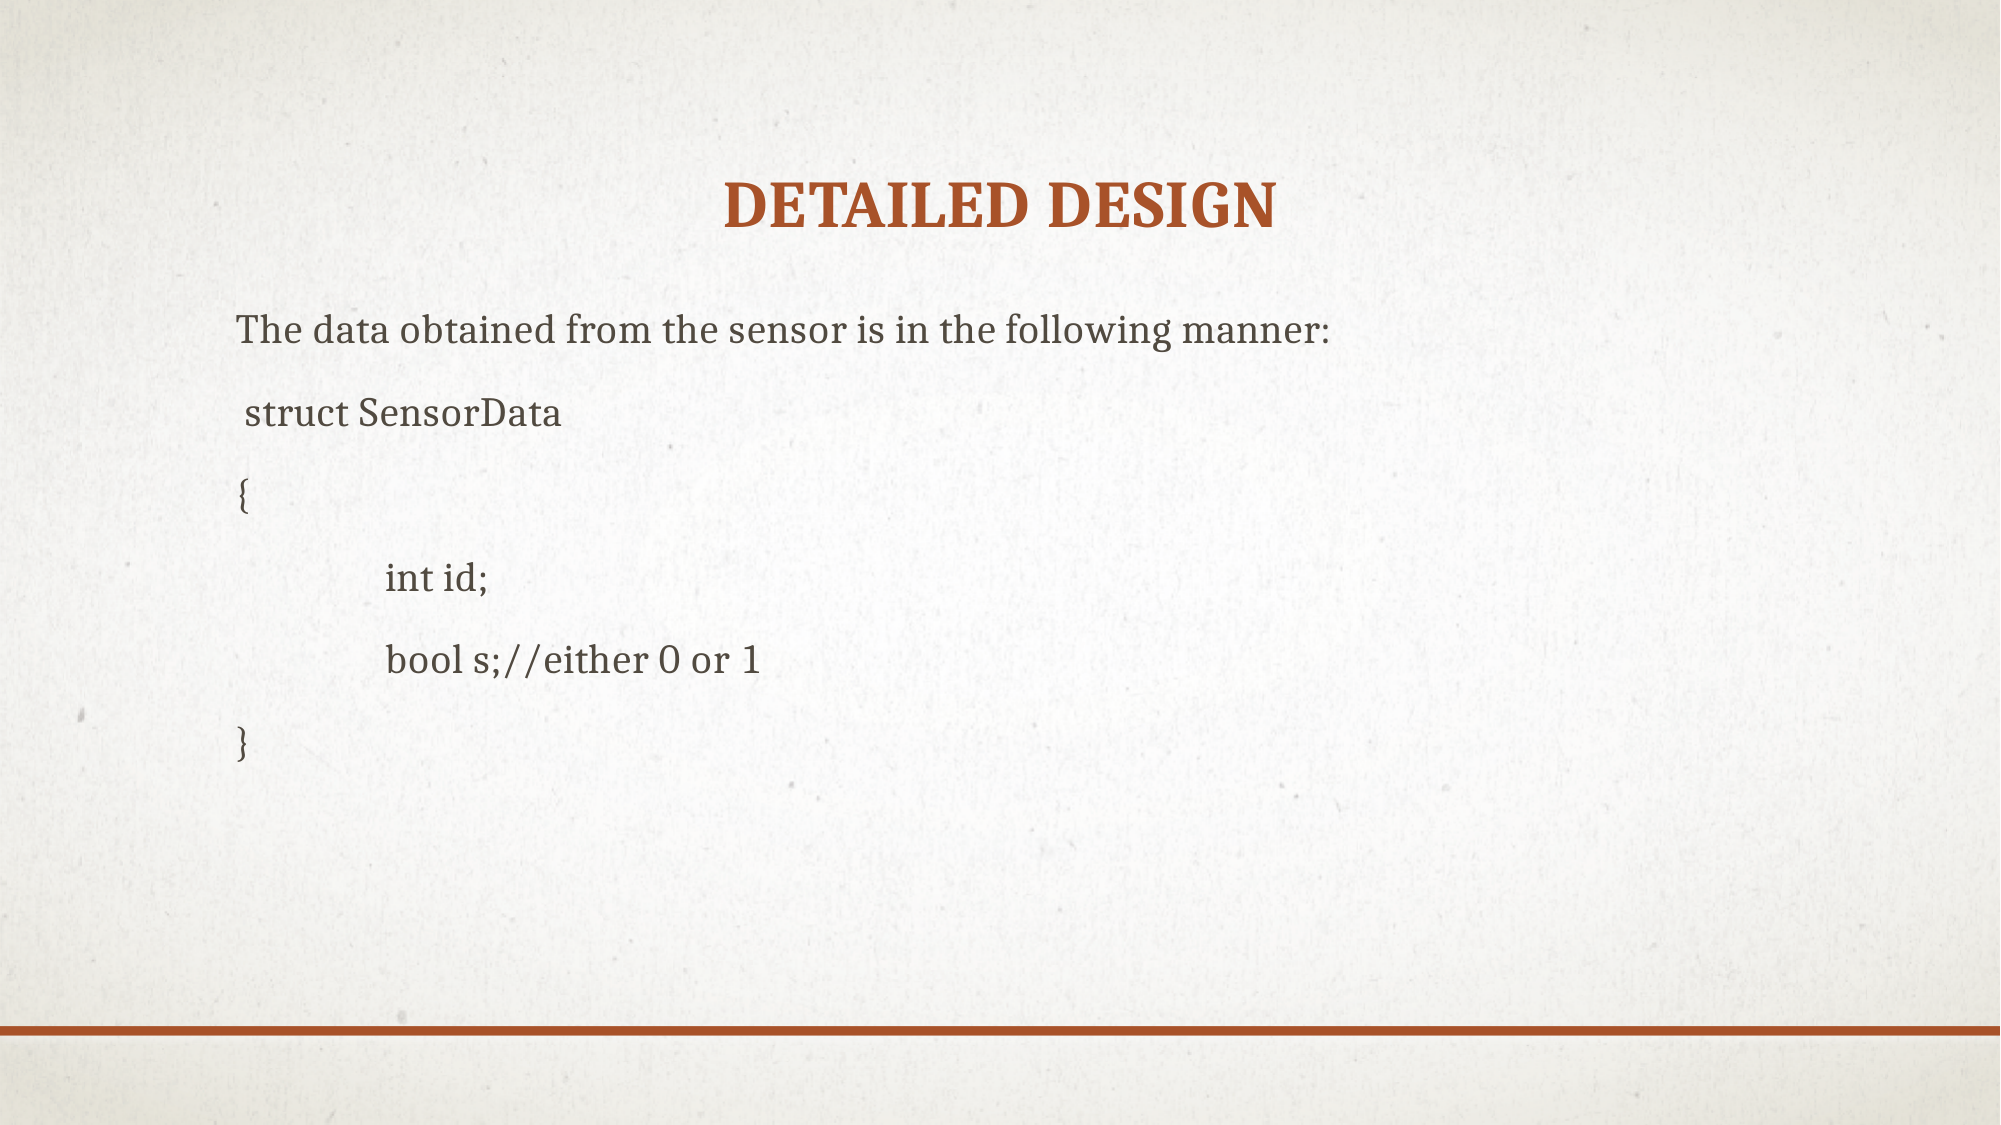

# Detailed design
The data obtained from the sensor is in the following manner:
 struct SensorData
{
	int id;
	bool s;//either 0 or 1
}